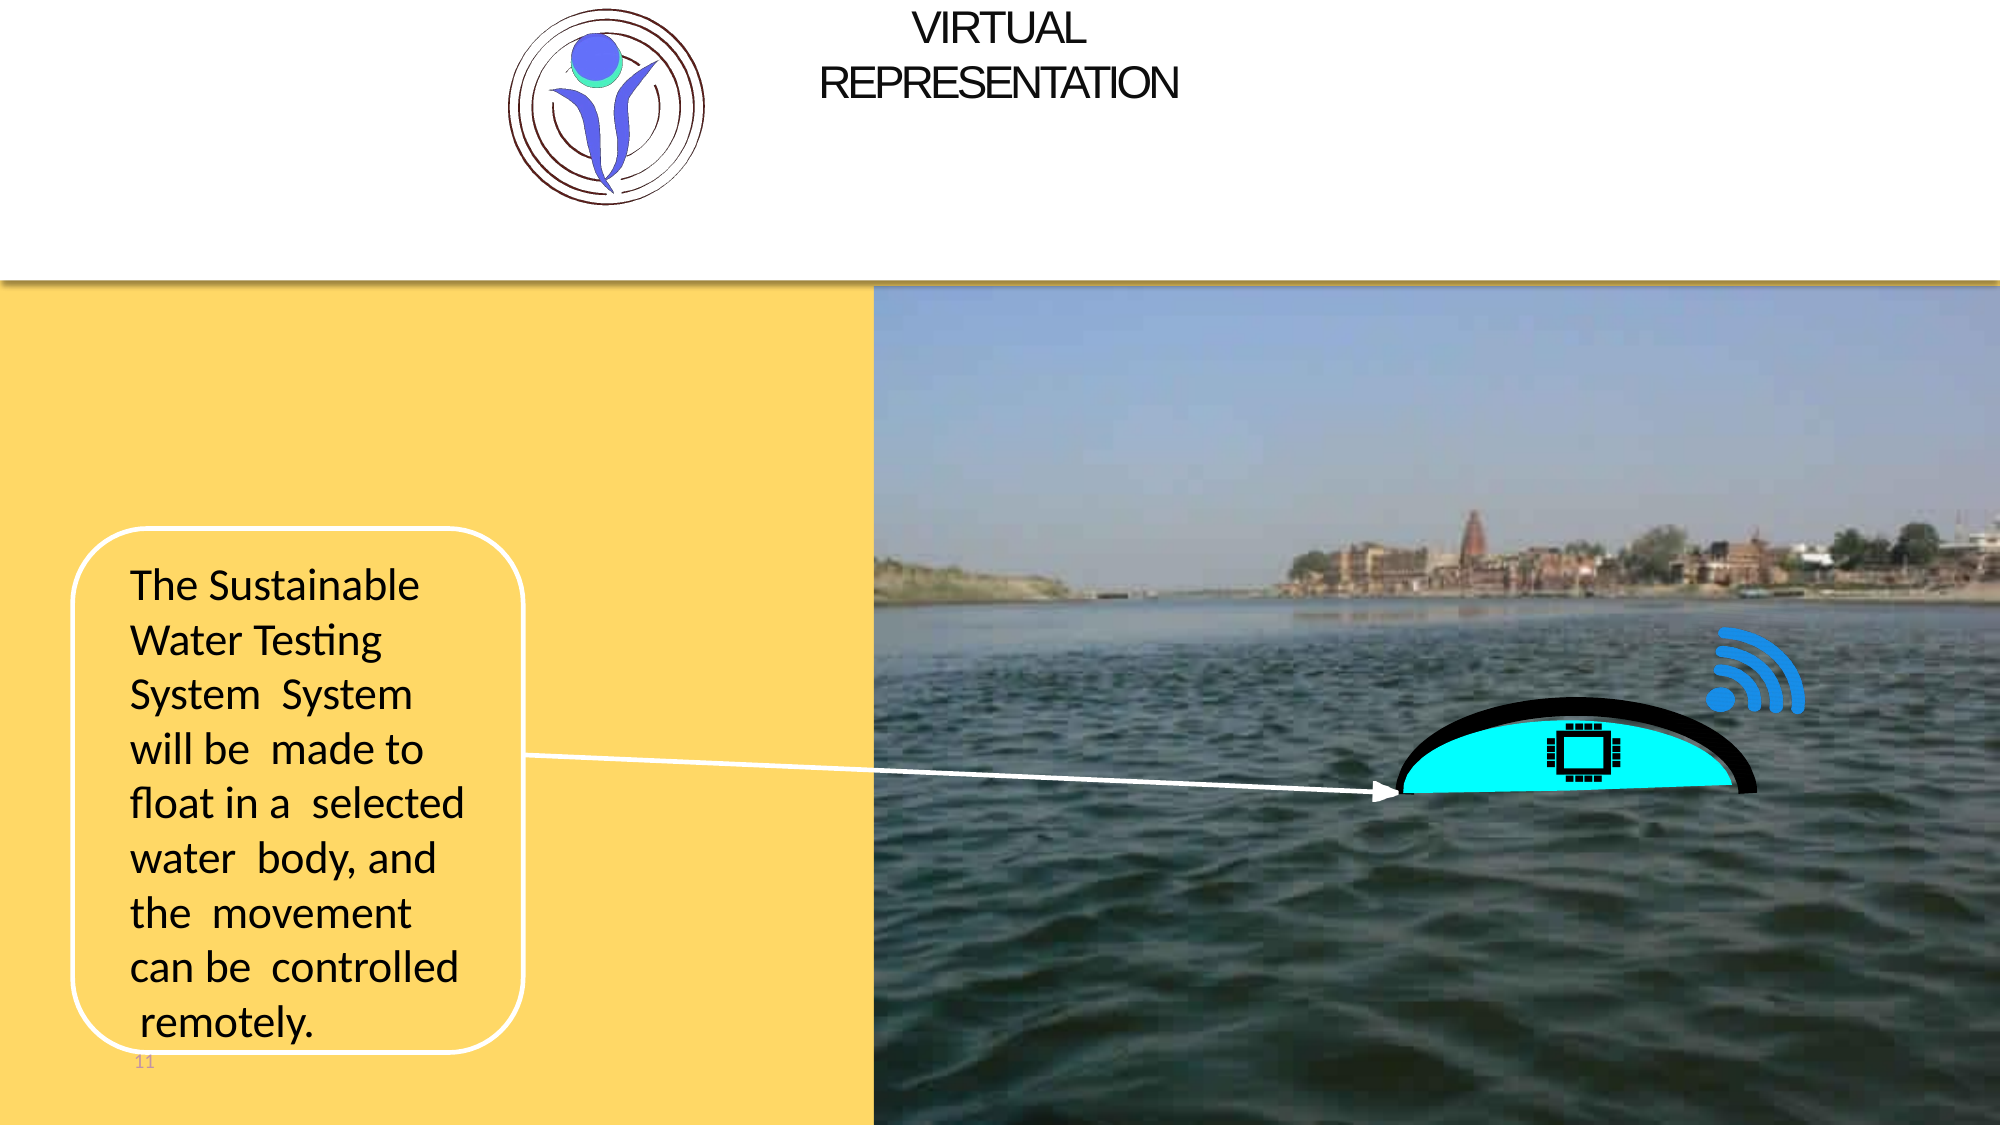

# Virtual Representation

The Sustainable Water Testing System  System will be  made to float in a  selected water  body, and the  movement can be  controlled  remotely.
11